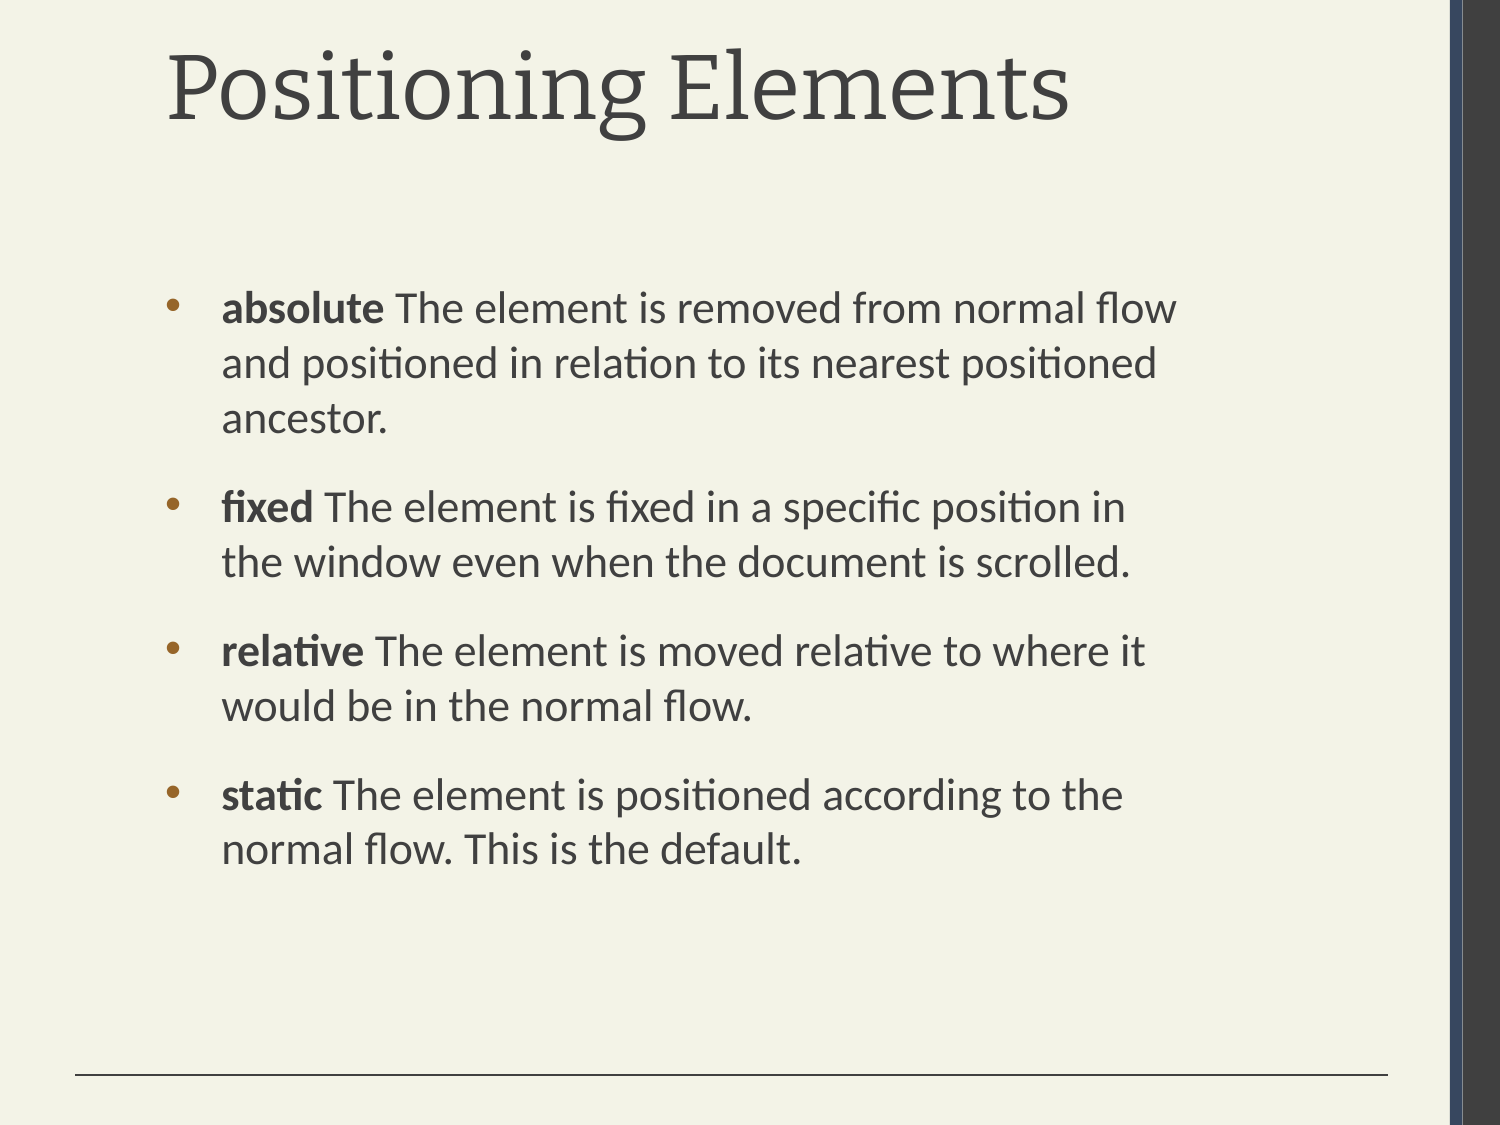

# Positioning Elements

absolute The element is removed from normal flow and positioned in relation to its nearest positioned ancestor.
fixed The element is fixed in a specific position in the window even when the document is scrolled.
relative The element is moved relative to where it would be in the normal flow.
static The element is positioned according to the normal flow. This is the default.